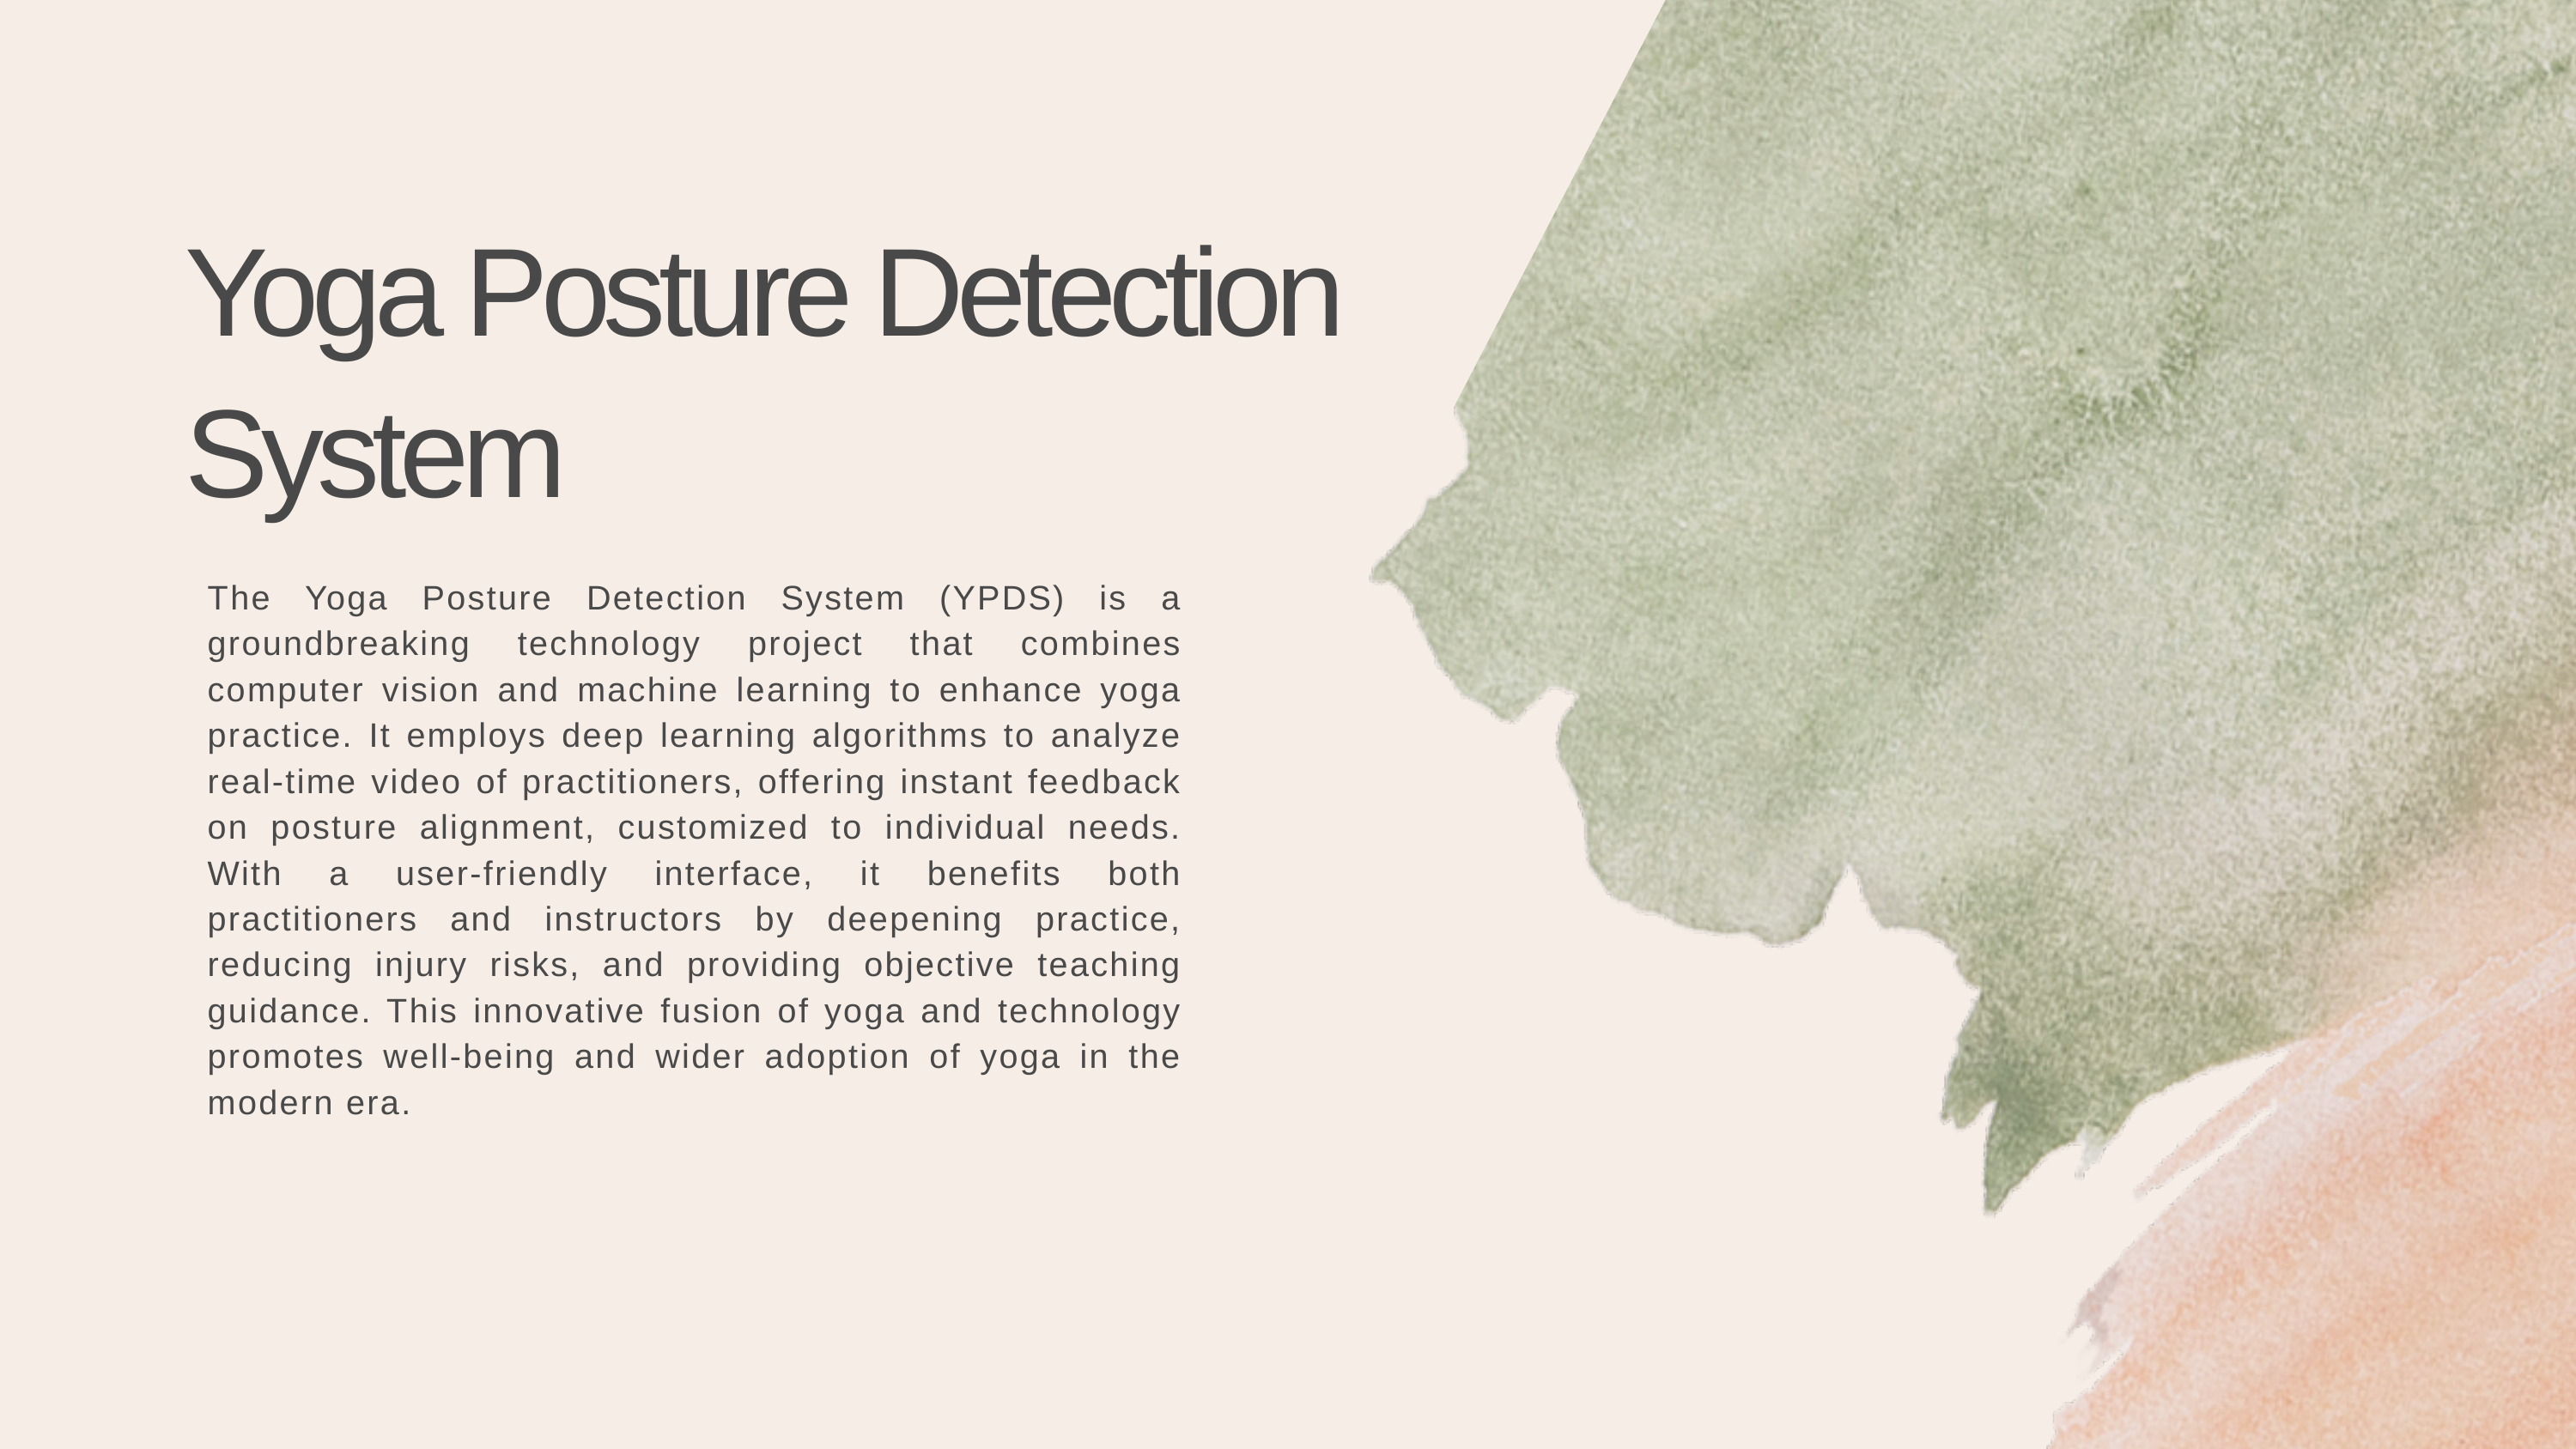

Yoga Posture Detection System
The Yoga Posture Detection System (YPDS) is a groundbreaking technology project that combines computer vision and machine learning to enhance yoga practice. It employs deep learning algorithms to analyze real-time video of practitioners, offering instant feedback on posture alignment, customized to individual needs. With a user-friendly interface, it benefits both practitioners and instructors by deepening practice, reducing injury risks, and providing objective teaching guidance. This innovative fusion of yoga and technology promotes well-being and wider adoption of yoga in the modern era.